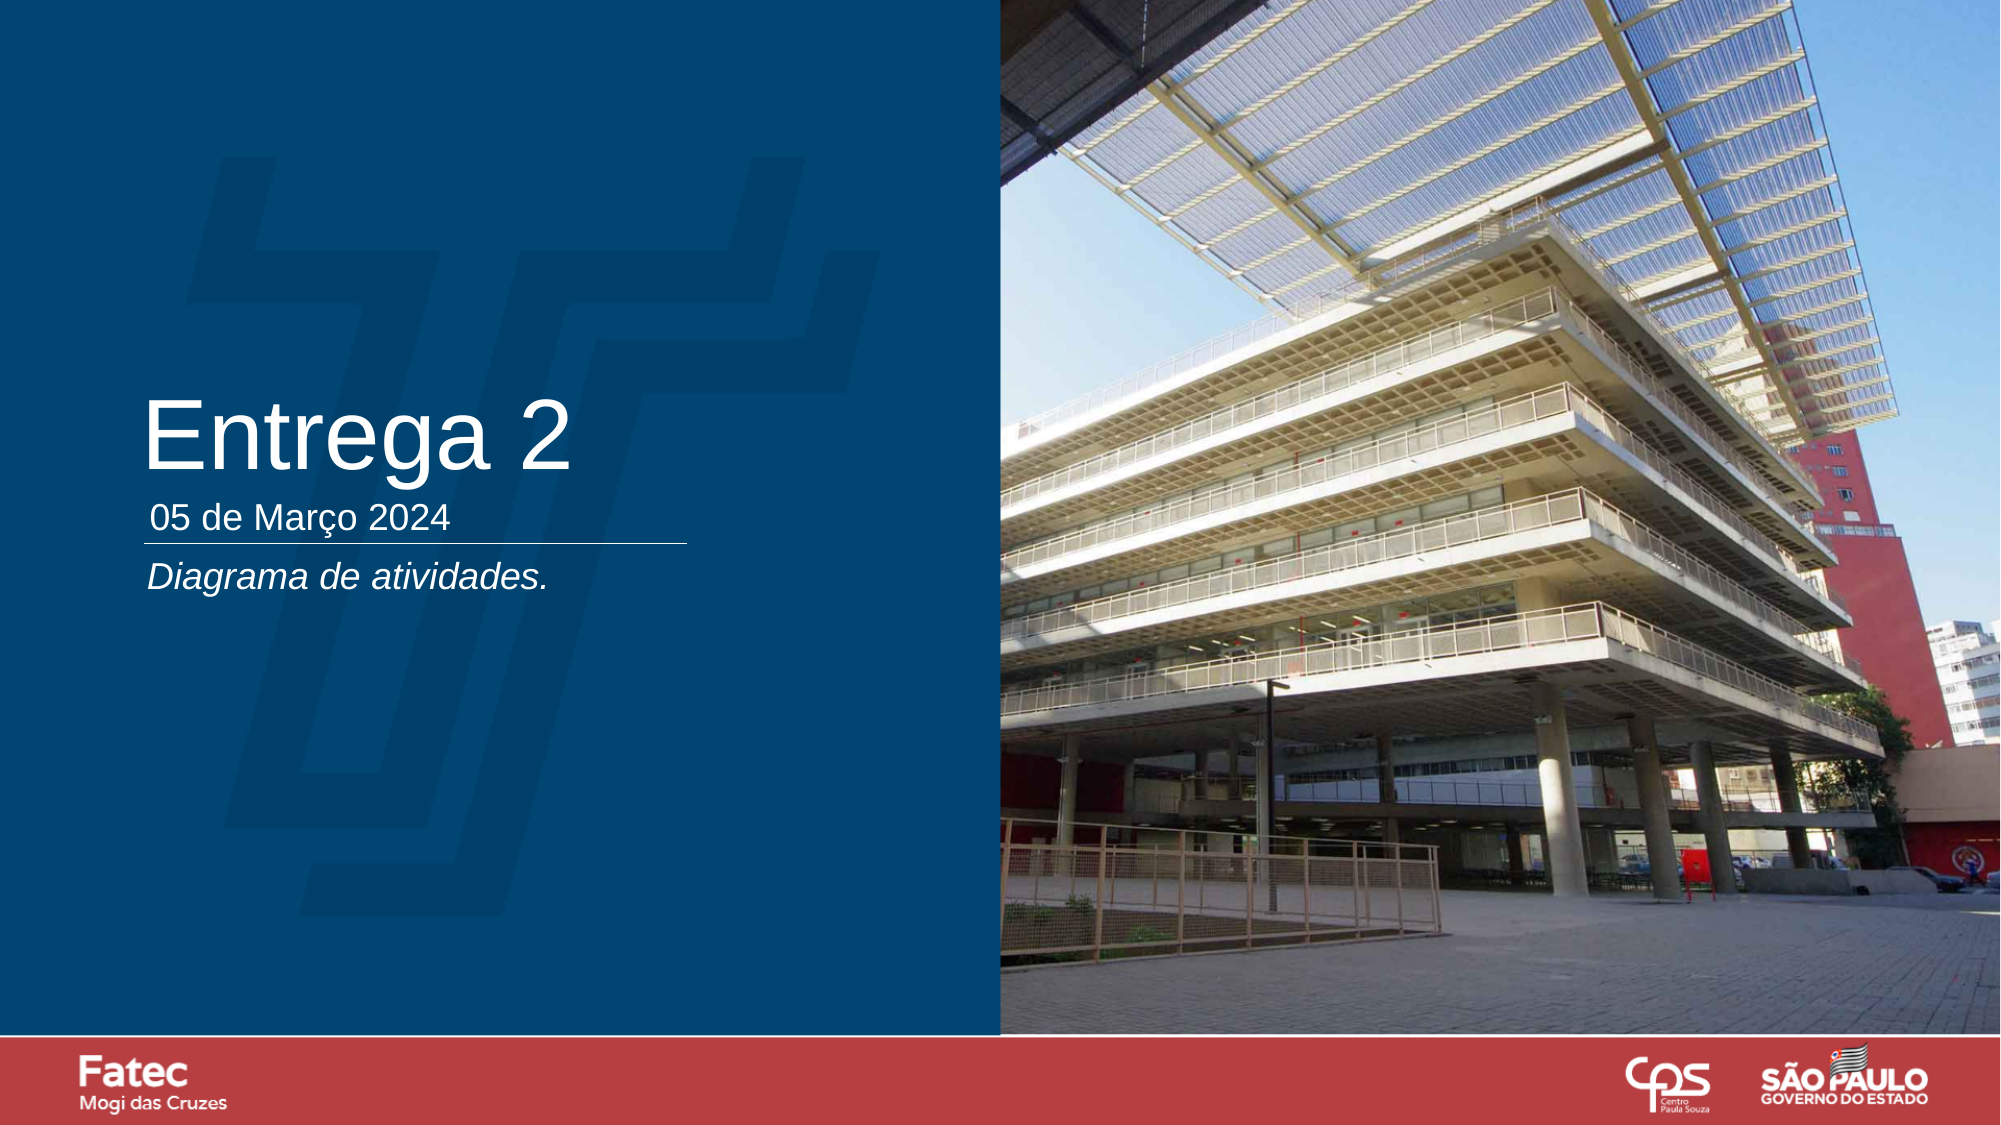

Entrega 2
05 de Março 2024
Diagrama de atividades.